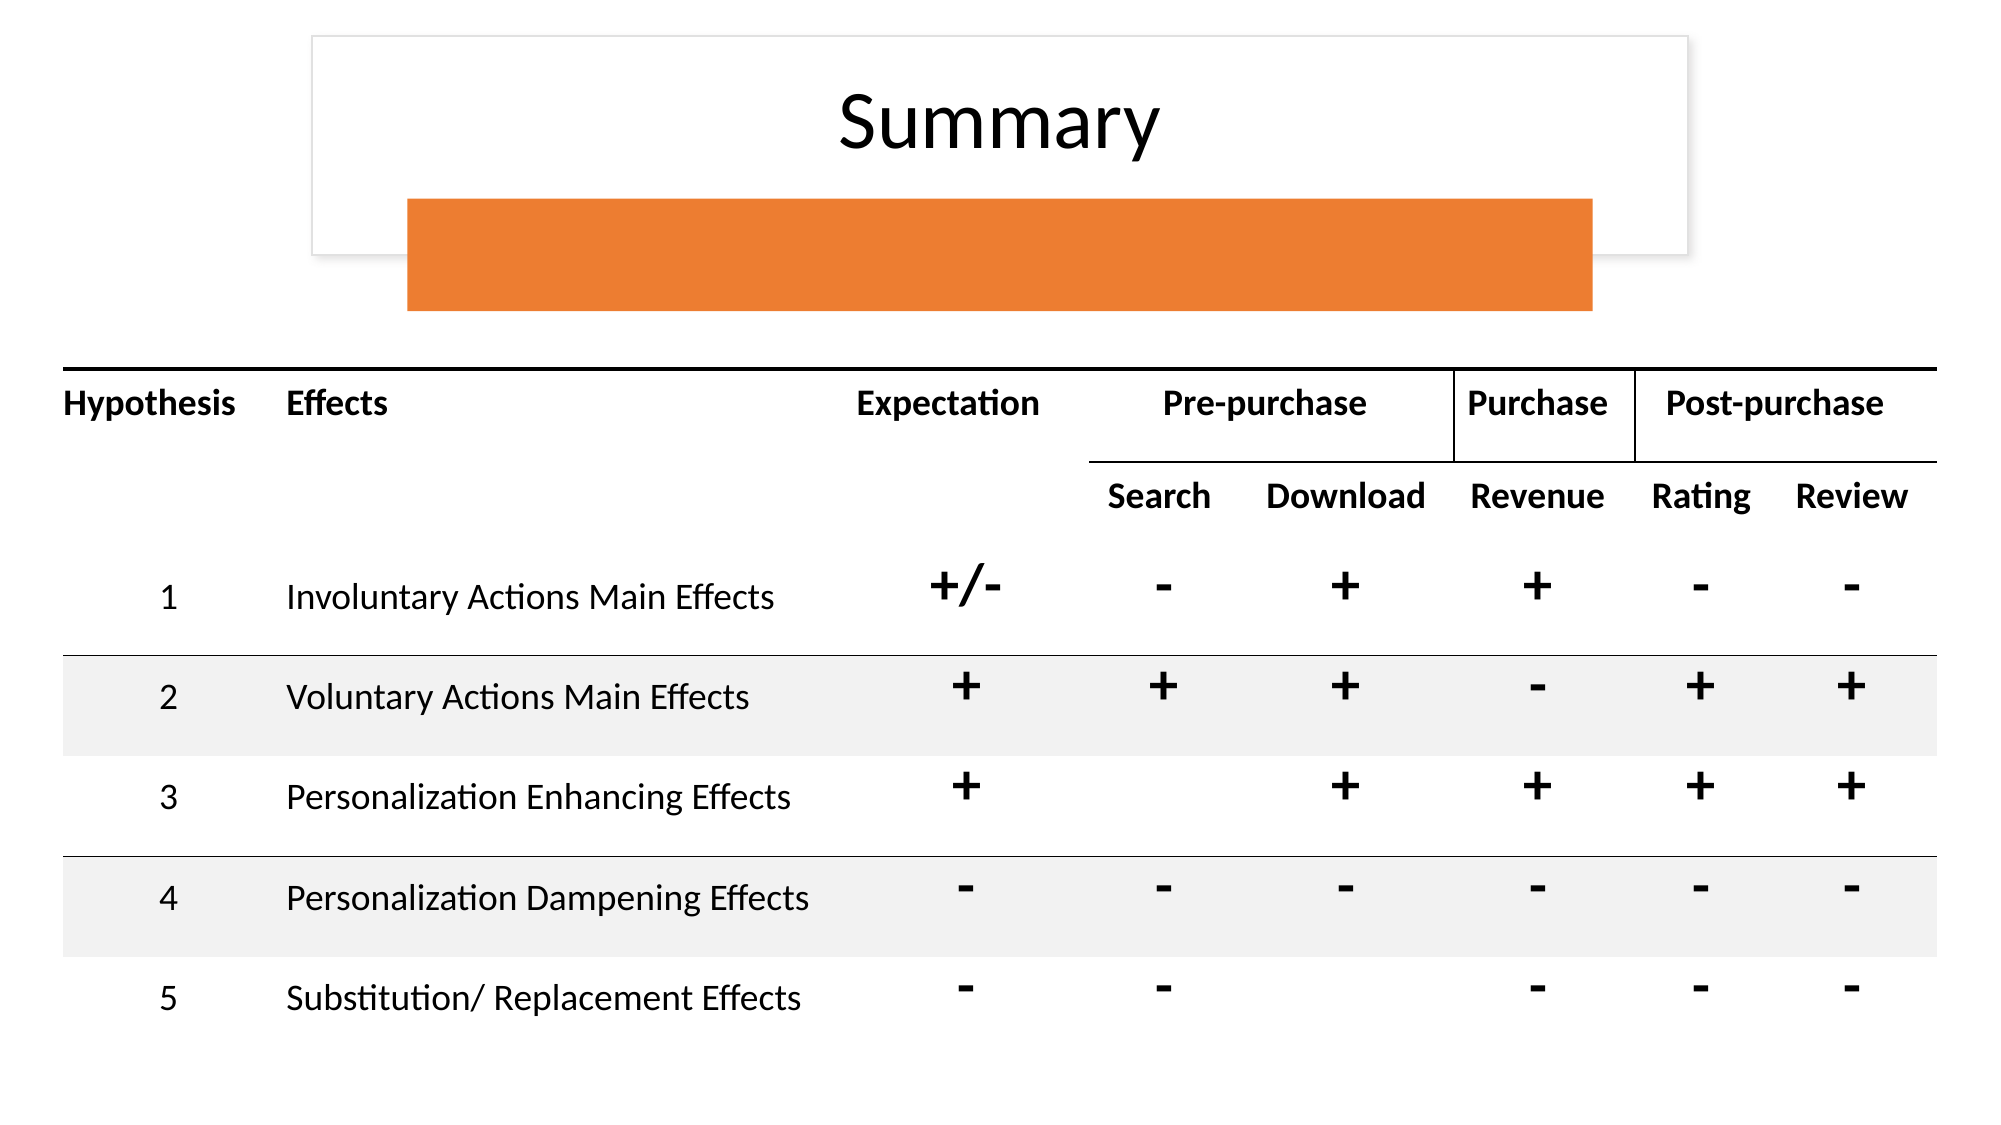

# Summary

| Hypothesis | Effects | Expectation | Pre-purchase |  | Purchase | Post-purchase |  |
| --- | --- | --- | --- | --- | --- | --- | --- |
|  |  |  | Search | Download | Revenue | Rating | Review |
| 1 | Involuntary Actions Main Effects | +/- | - | + | + | - | - |
| 2 | Voluntary Actions Main Effects | + | + | + | - | + | + |
| 3 | Personalization Enhancing Effects | + |  | + | + | + | + |
| 4 | Personalization Dampening Effects | - | - | - | - | - | - |
| 5 | Substitution/ Replacement Effects | - | - |  | - | - | - |
49